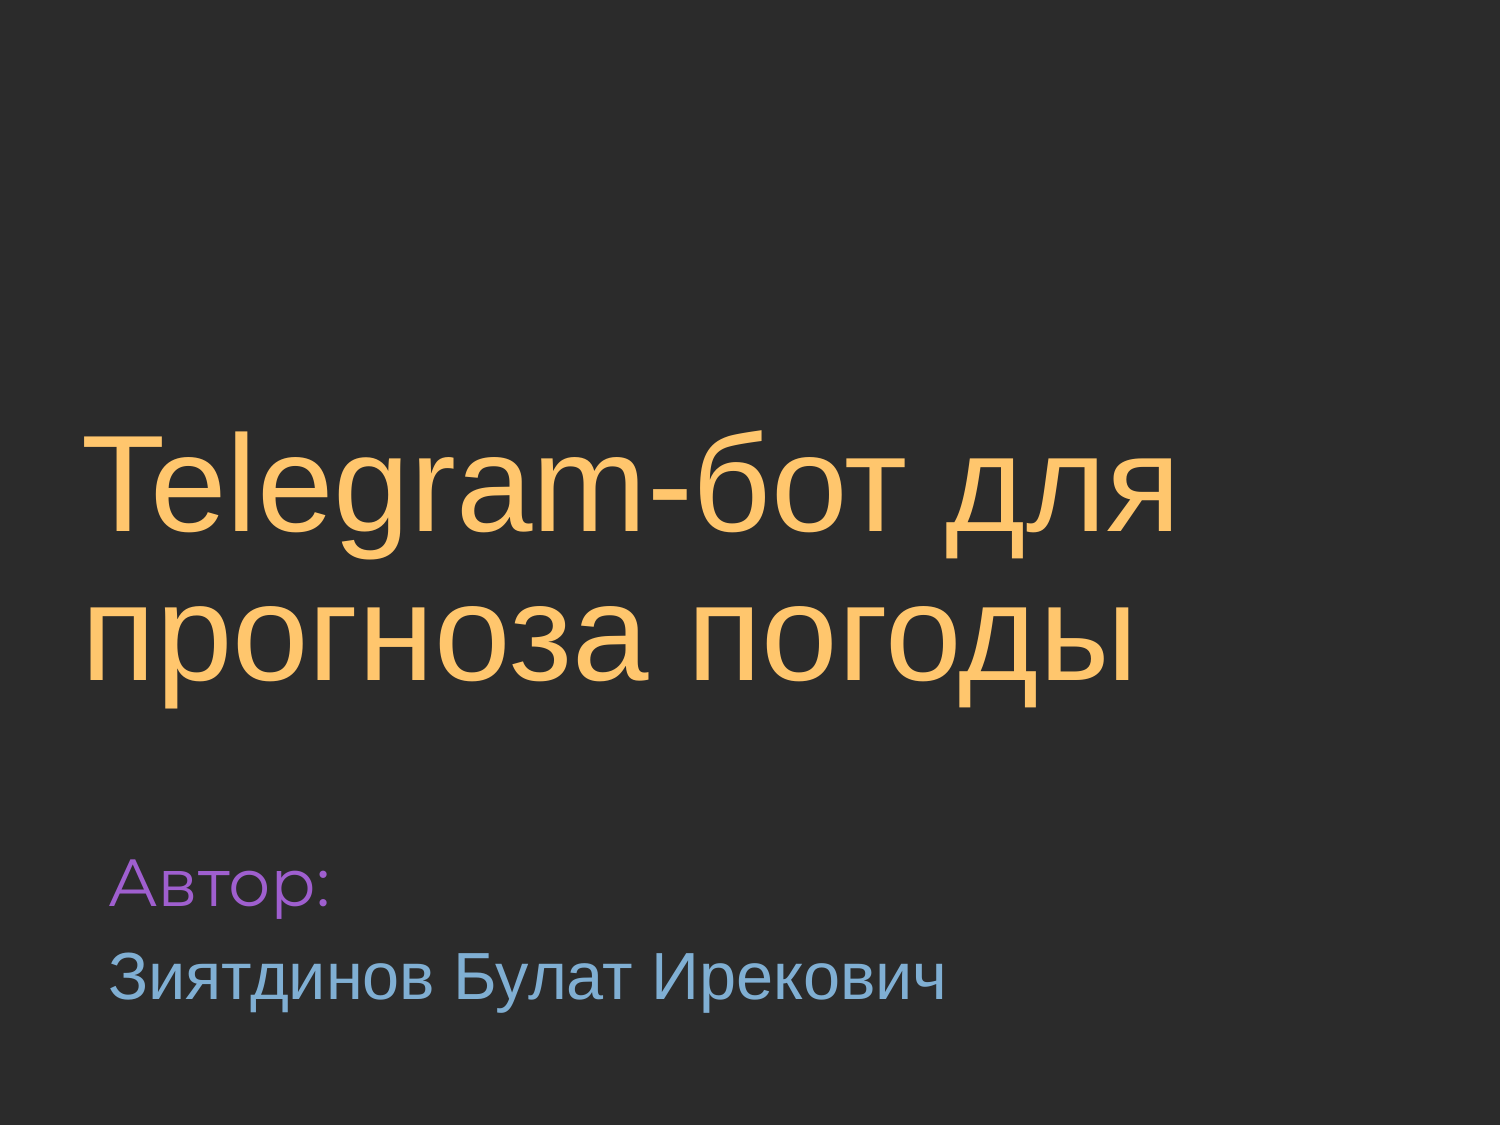

# Telegram-бот для прогноза погоды
Автор:
Зиятдинов Булат Ирекович